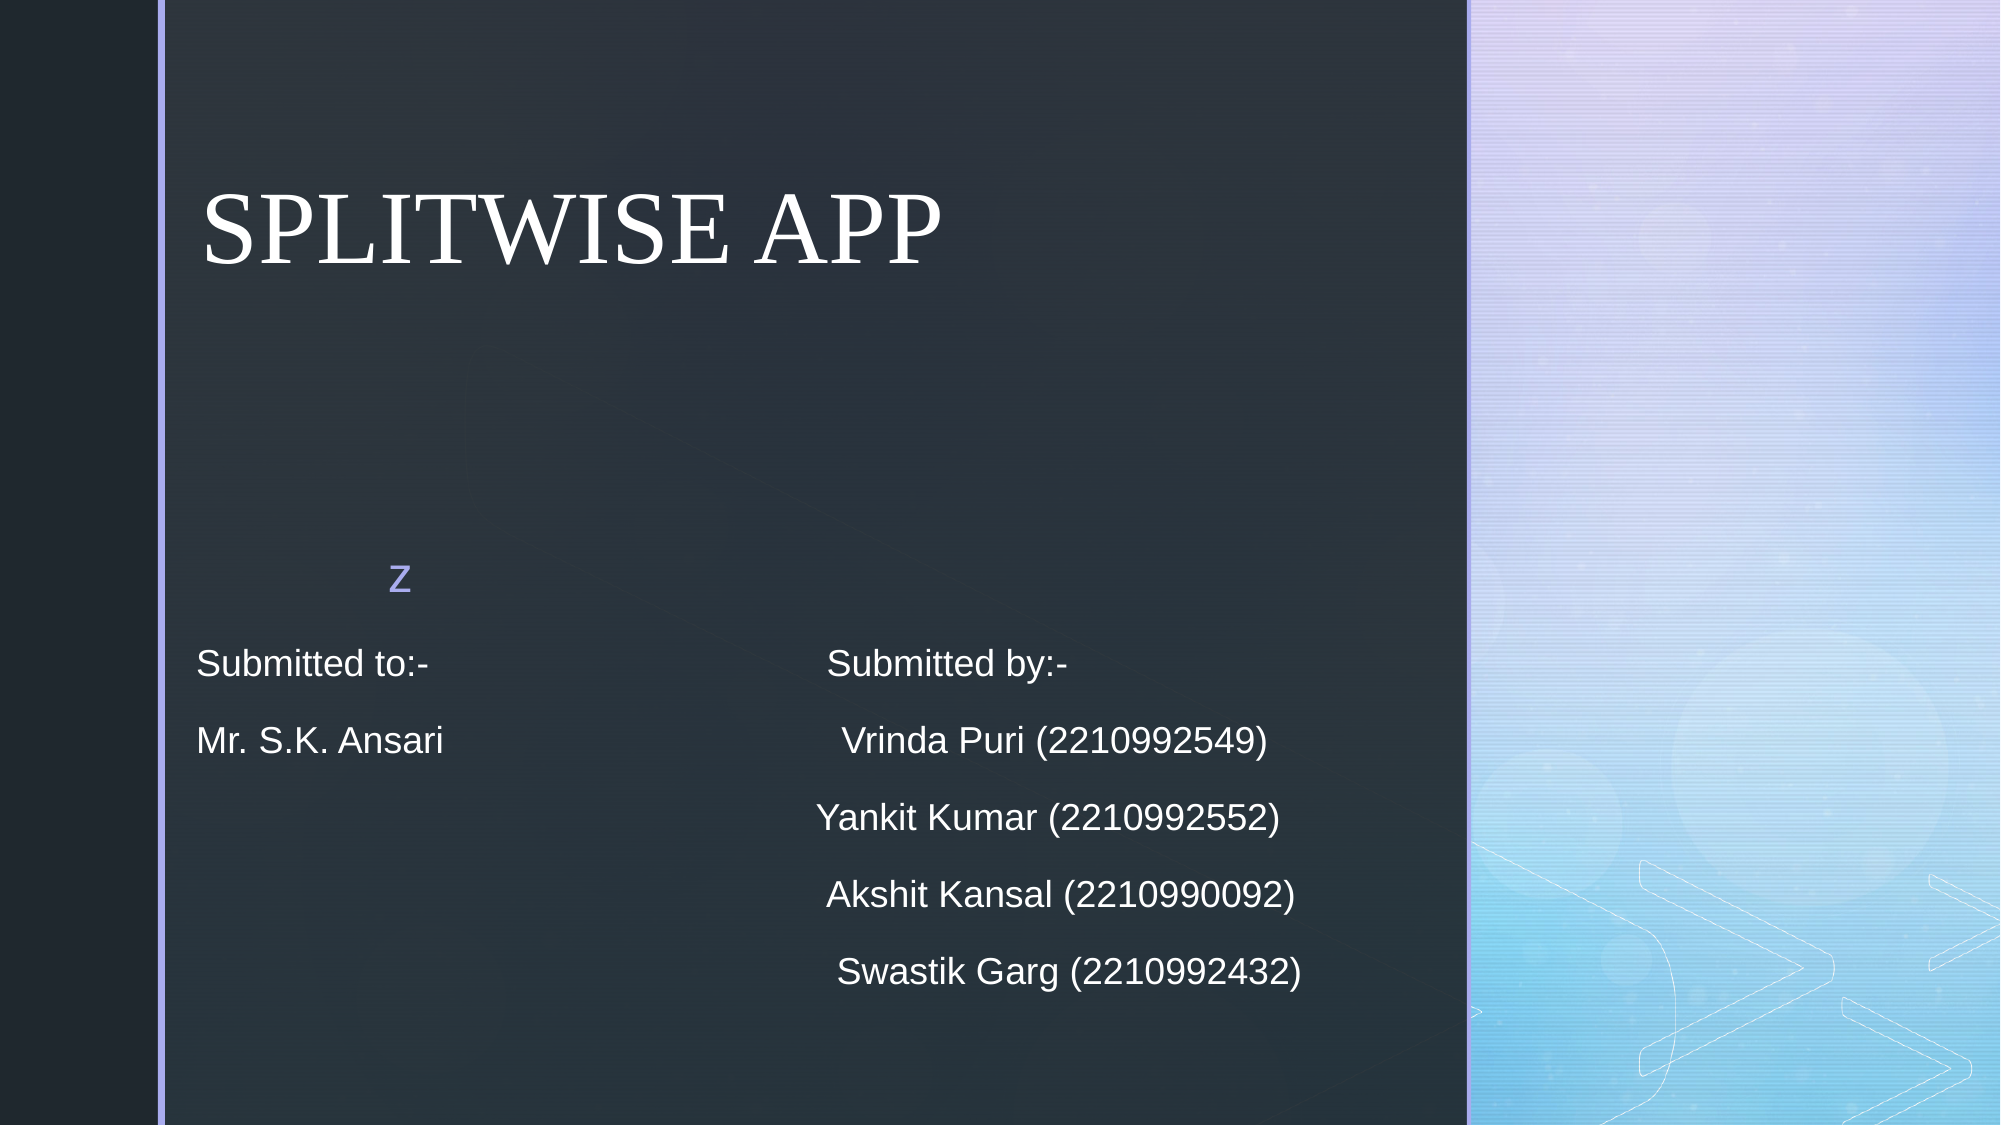

# SPLITWISE APP
Submitted to:-                                      Submitted by:-
Mr. S.K. Ansari                                      Vrinda Puri (2210992549)
                                                           Yankit Kumar (2210992552)
                                                            Akshit Kansal (2210990092)
                                                             Swastik Garg (2210992432)